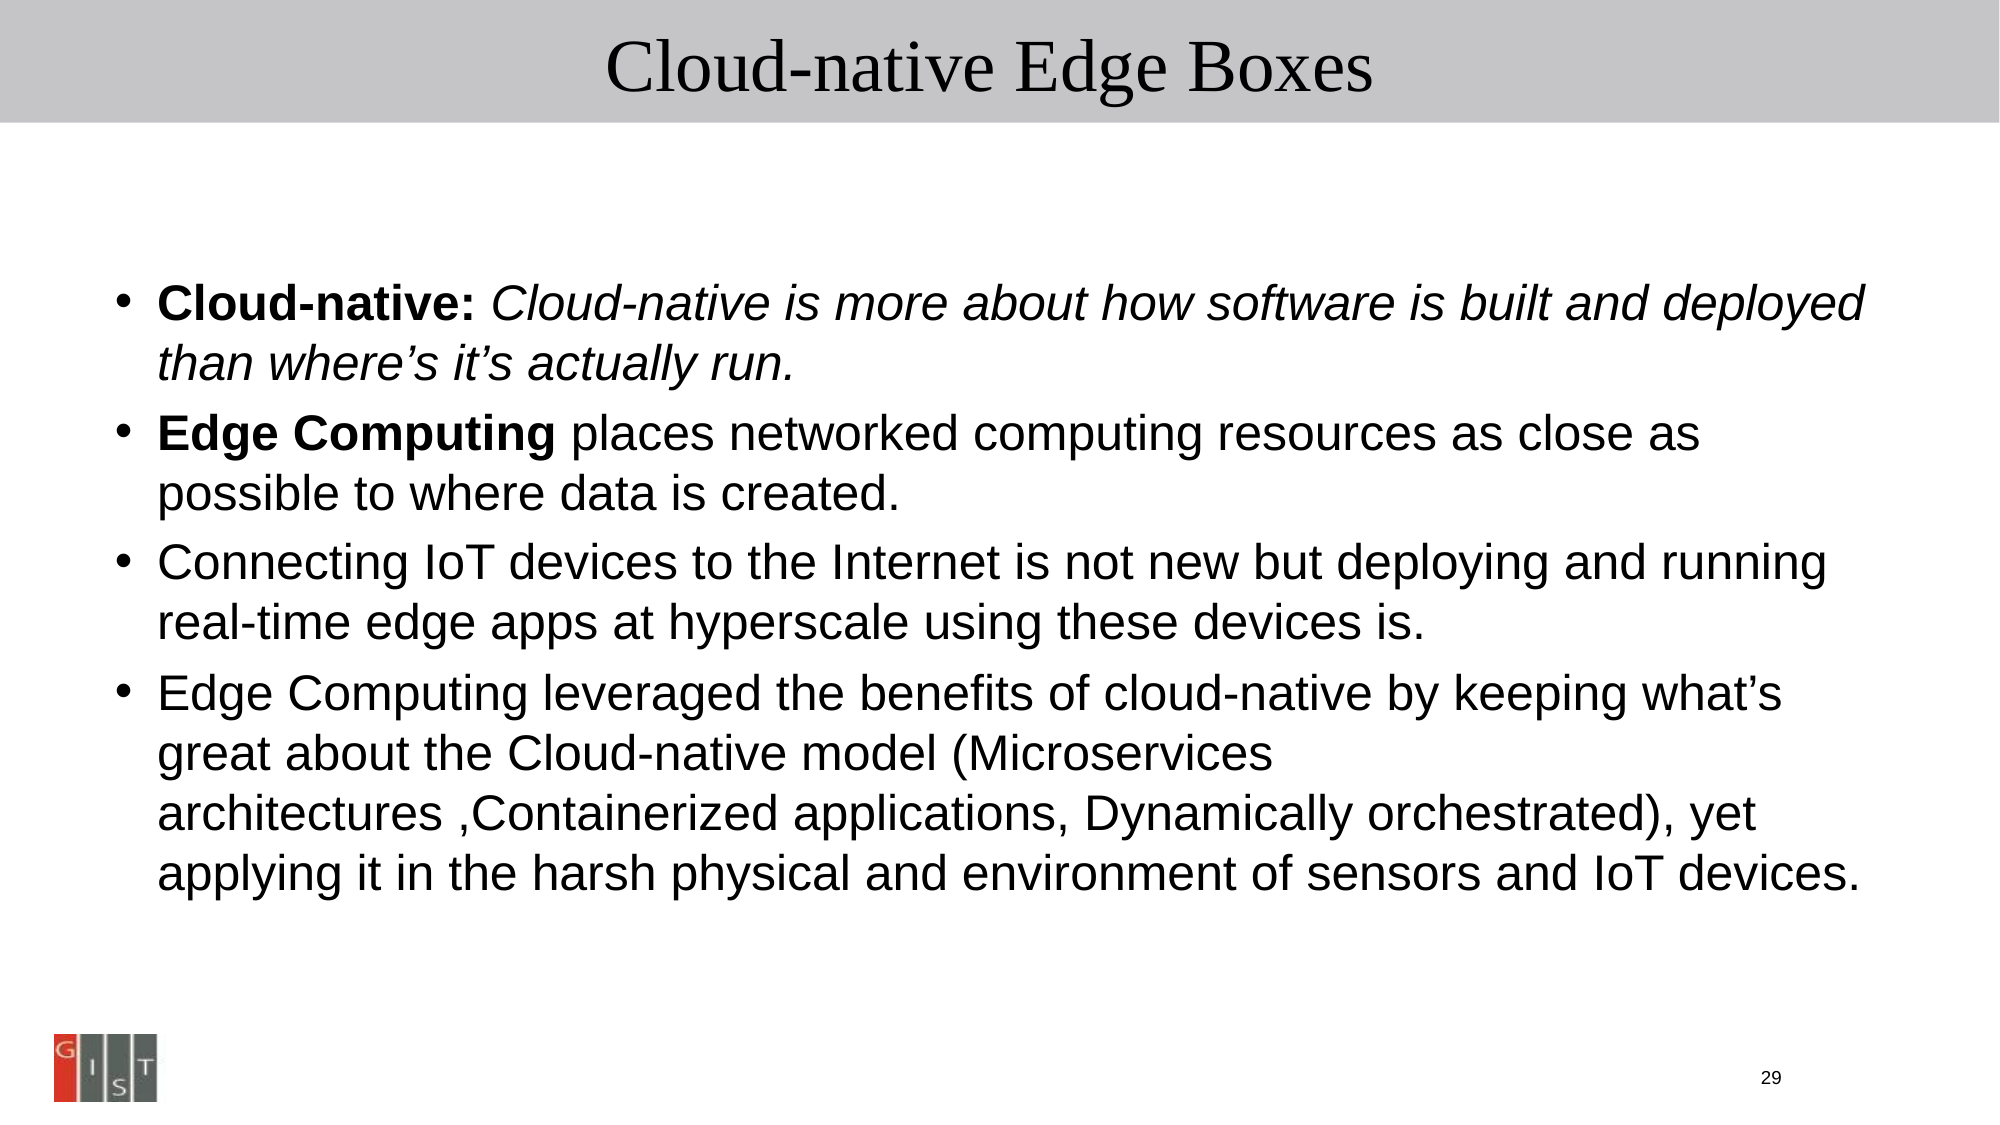

Cloud-native Edge Boxes
Cloud-native: Cloud-native is more about how software is built and deployed than where’s it’s actually run.
Edge Computing places networked computing resources as close as possible to where data is created.
Connecting IoT devices to the Internet is not new but deploying and running real-time edge apps at hyperscale using these devices is.
Edge Computing leveraged the benefits of cloud-native by keeping what’s great about the Cloud-native model (Microservices architectures ,Containerized applications, Dynamically orchestrated), yet applying it in the harsh physical and environment of sensors and IoT devices.

29